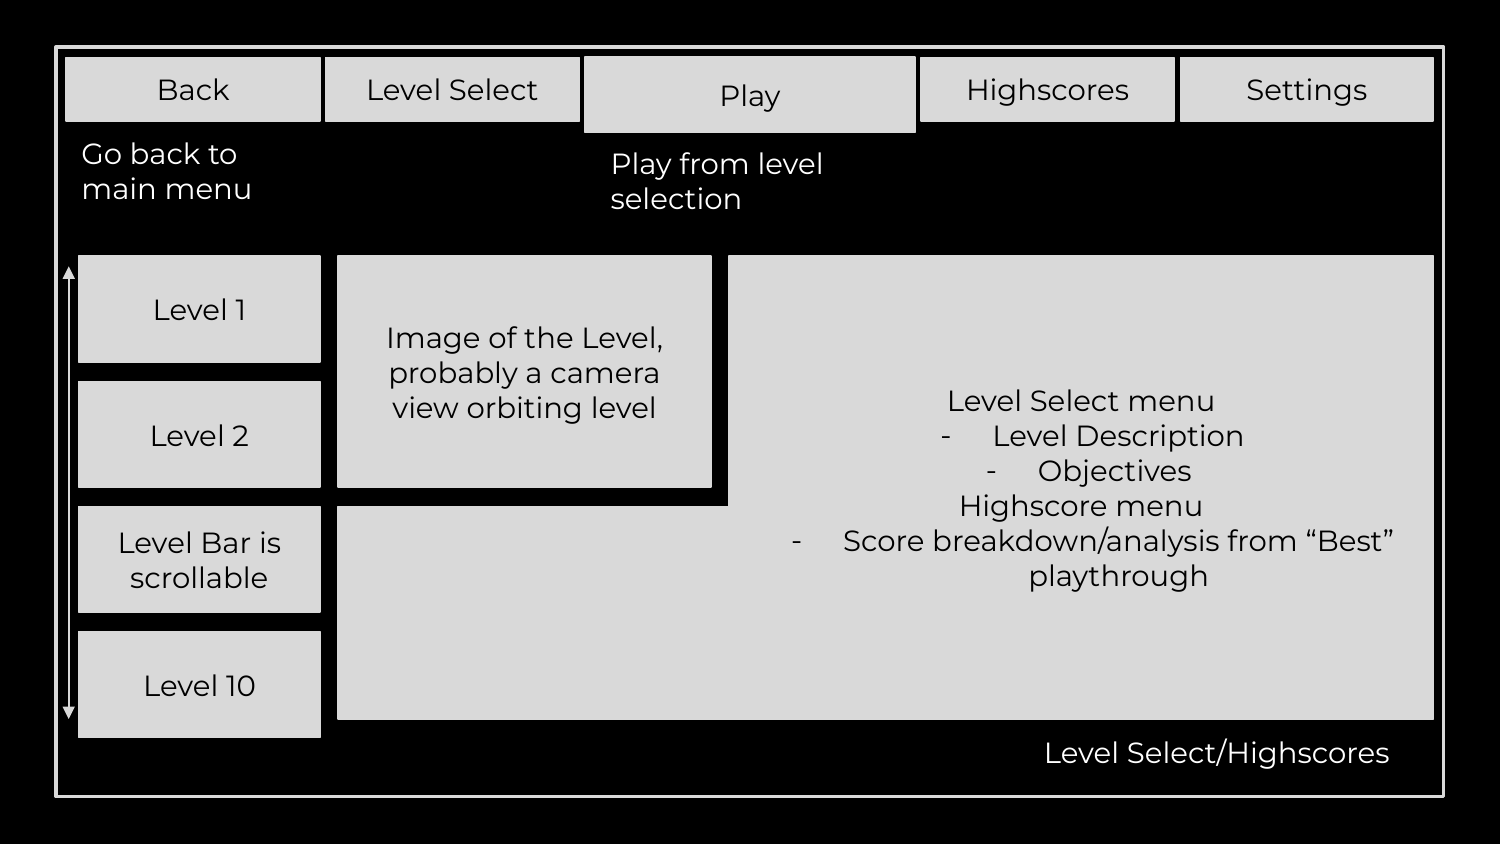

Back
Level Select
Play
Highscores
Settings
Go back to main menu
Play from level selection
Level 1
Image of the Level, probably a camera view orbiting level
Level Select menu
Level Description
Objectives
Highscore menu
Score breakdown/analysis from “Best” playthrough
Level 2

Level Bar is scrollable
Level 10
Level Select/Highscores